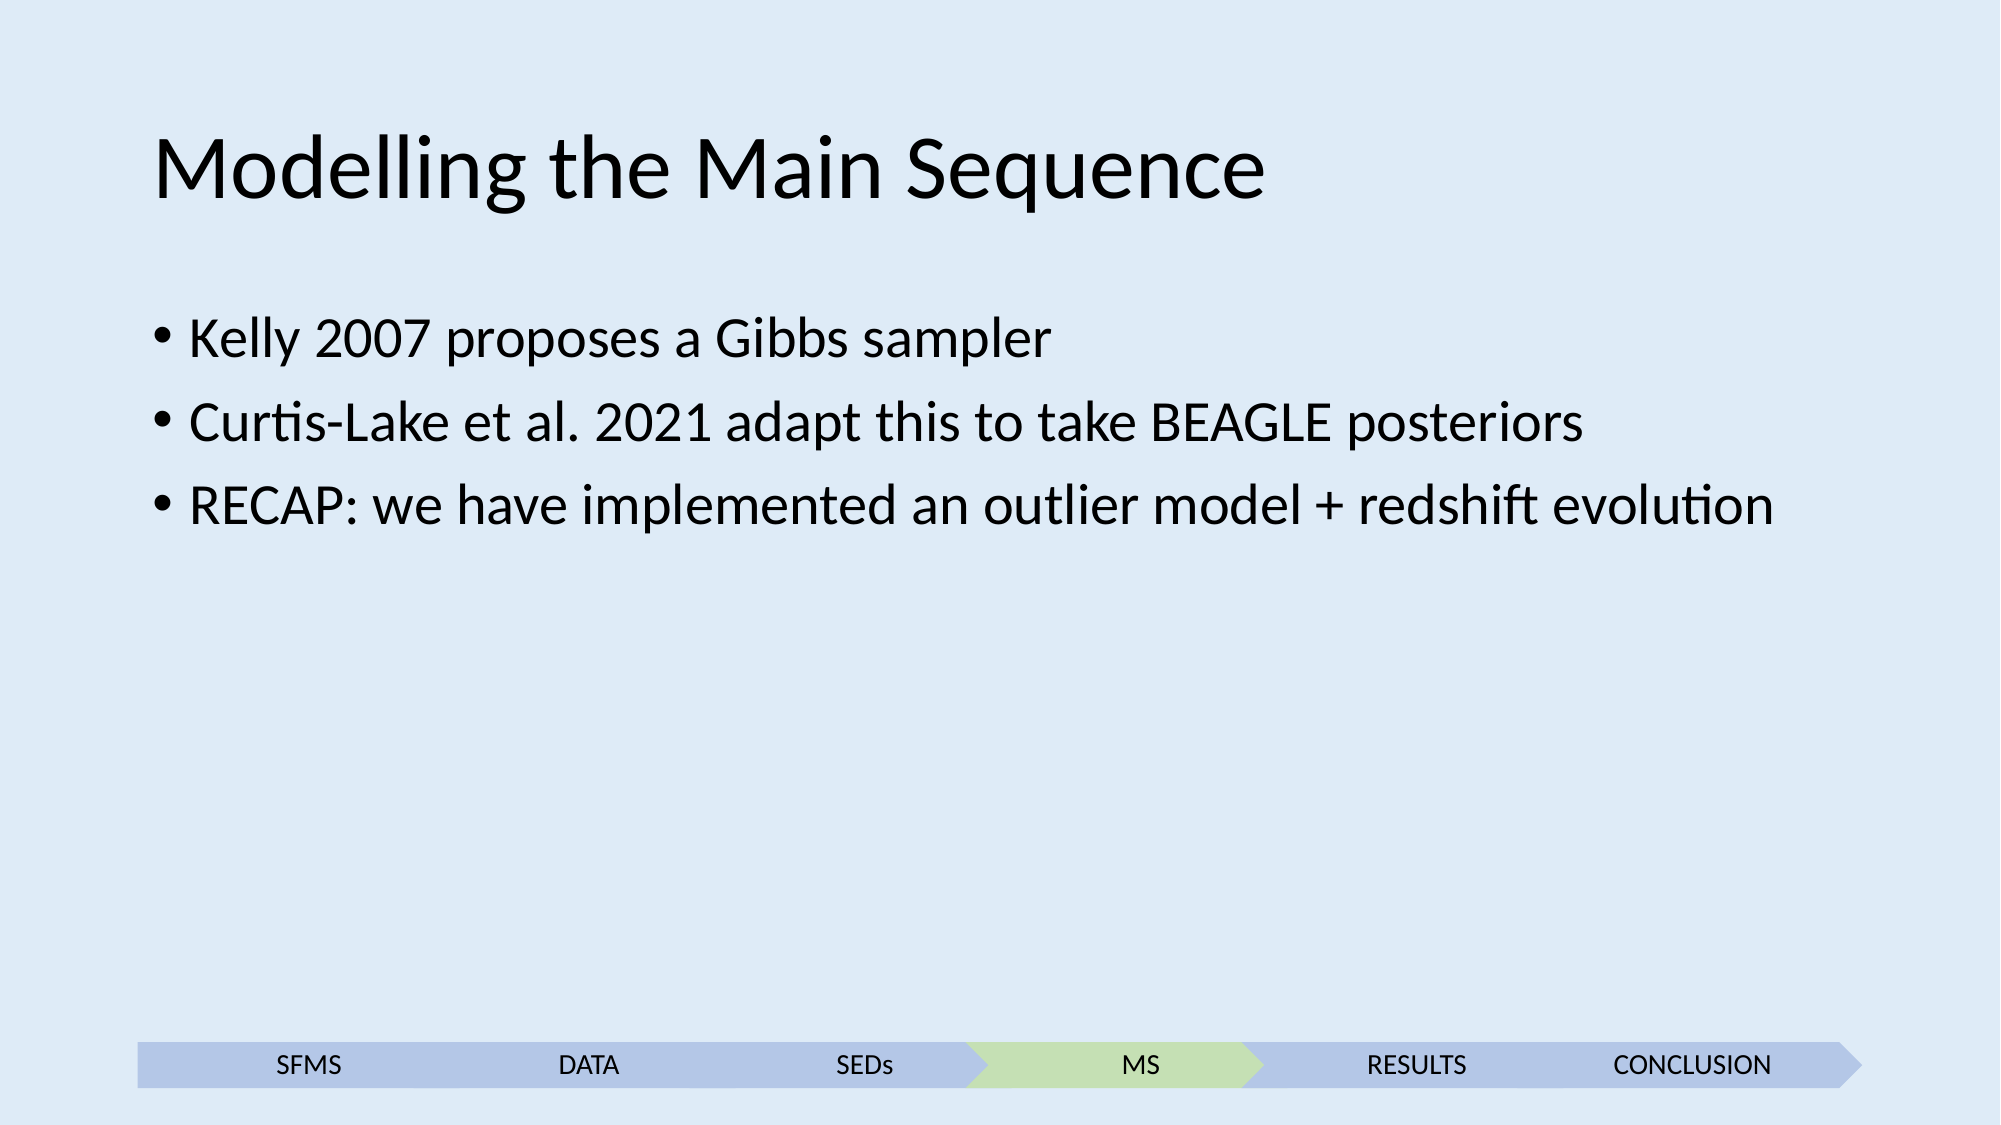

# Modelling the Main Sequence
Kelly 2007 proposes a Gibbs sampler
Curtis-Lake et al. 2021 adapt this to take BEAGLE posteriors
RECAP: we have implemented an outlier model + redshift evolution
SFMS
DATA
SEDs
MS
RESULTS
CONCLUSION